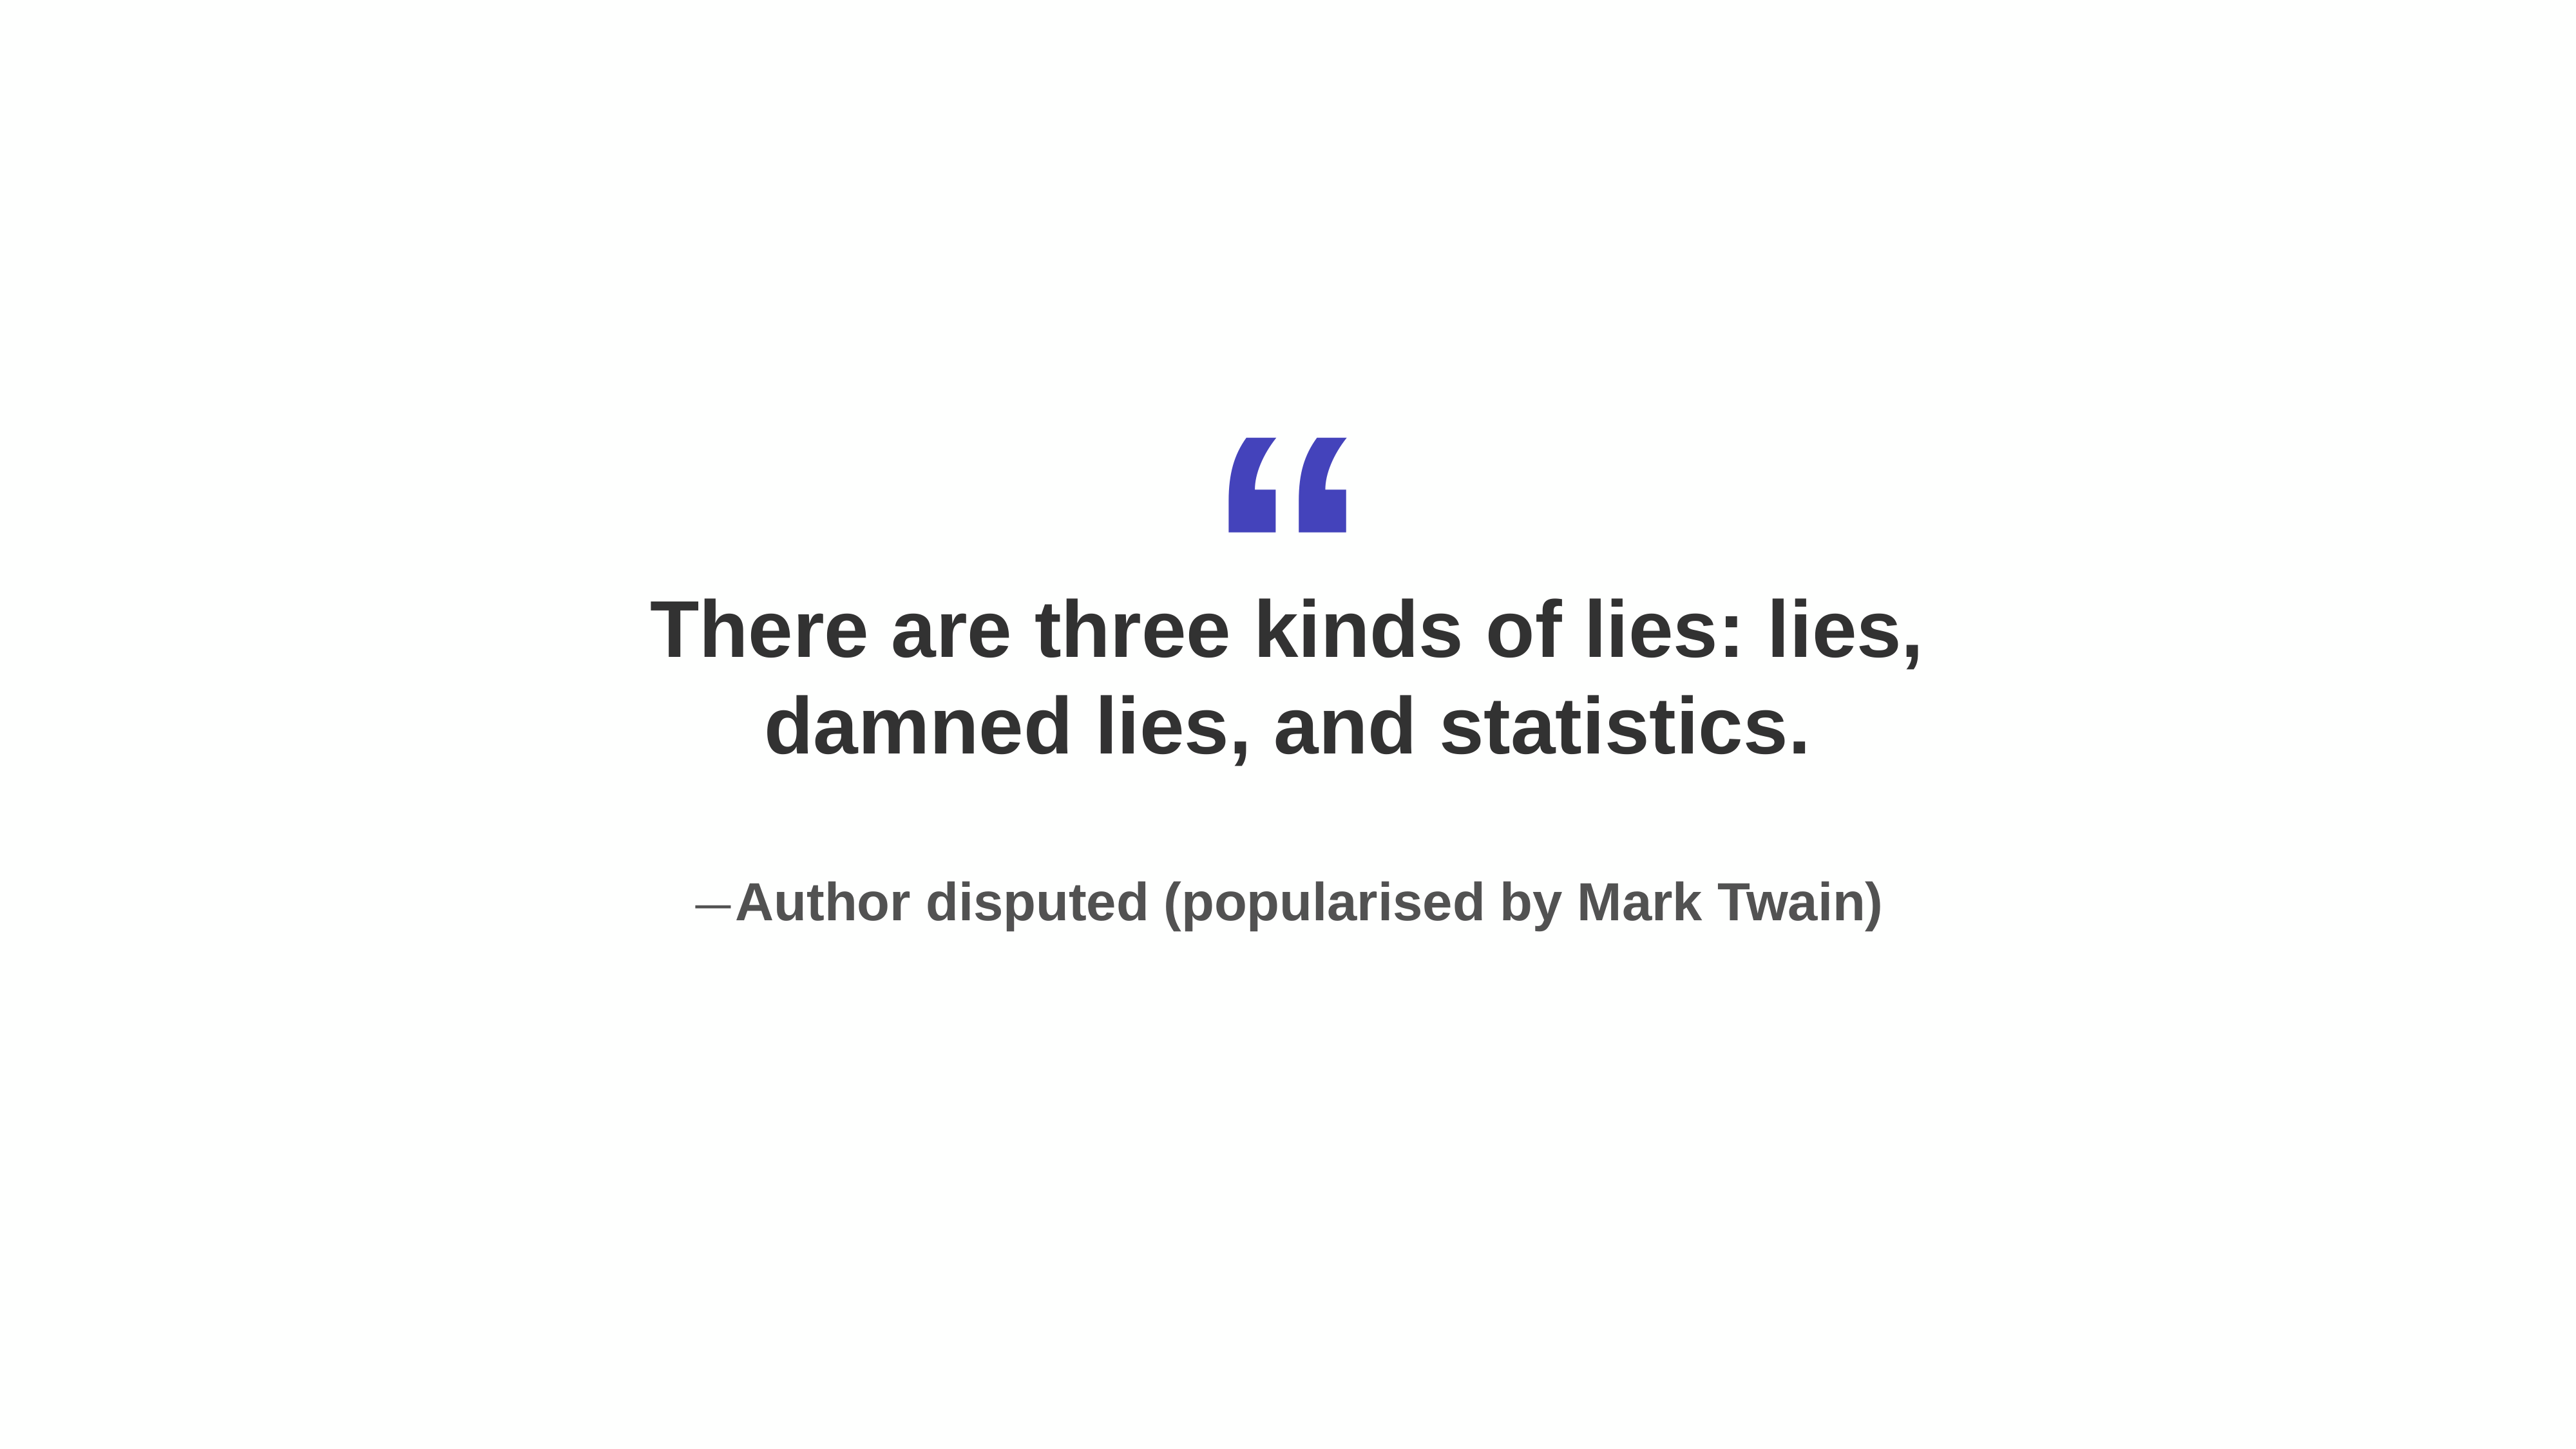

“
There are three kinds of lies: lies, damned lies, and statistics.

—Author disputed (popularised by Mark Twain)